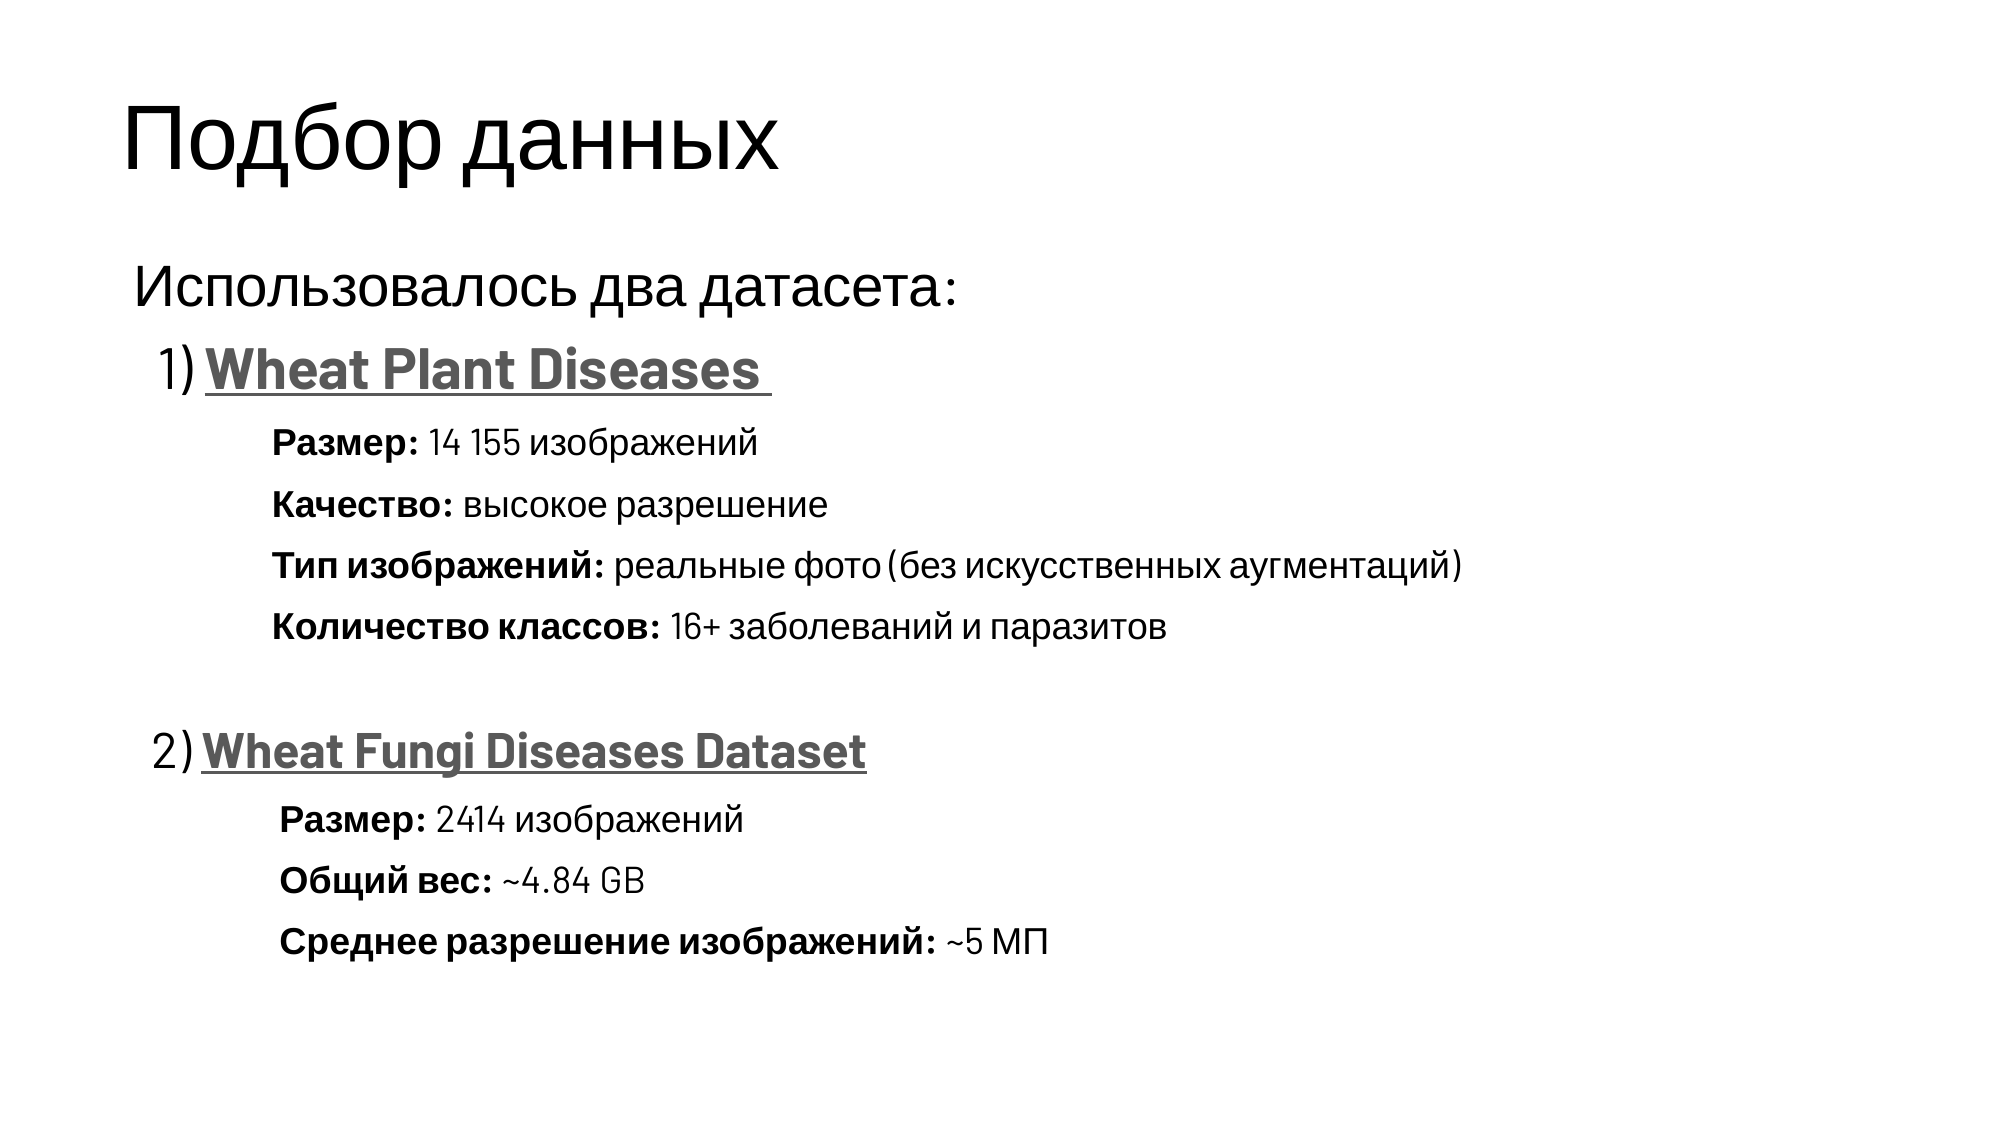

# Подбор данных
 Использовалось два датасета:
   1) Wheat Plant Diseases
	Размер: 14 155 изображений
	Качество: высокое разрешение
	Тип изображений: реальные фото (без искусственных аугментаций)
	Количество классов: 16+ заболеваний и паразитов

   2) Wheat Fungi Diseases Dataset
                     Размер: 2414 изображений
                     Общий вес: ~4.84 GB
                     Среднее разрешение изображений: ~5 МП